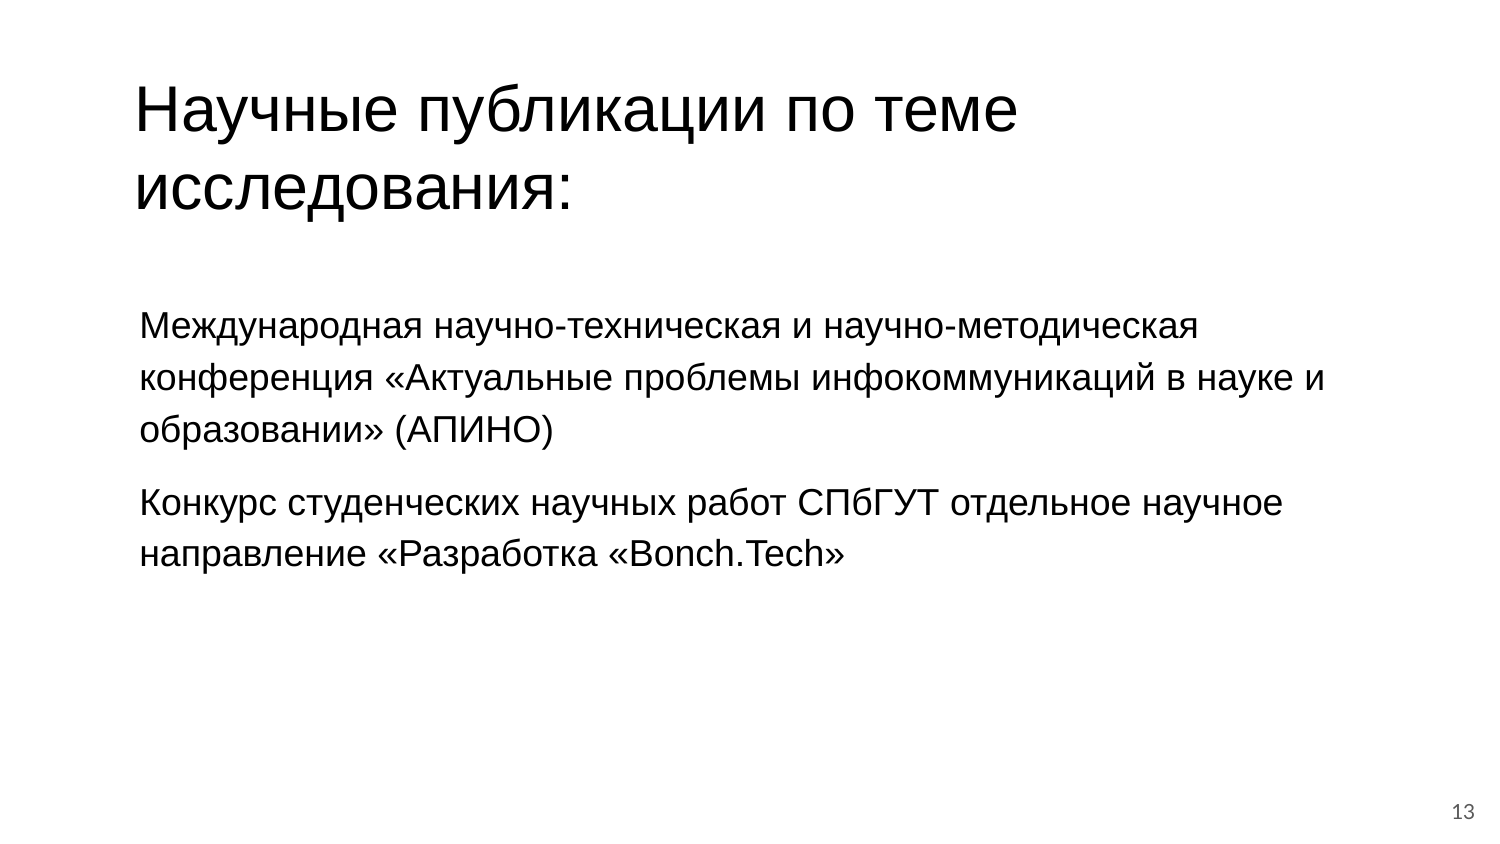

# Научные публикации по теме исследования:
Международная научно-техническая и научно-методическая конференция «Актуальные проблемы инфокоммуникаций в науке и образовании» (АПИНО)
Конкурс студенческих научных работ СПбГУТ отдельное научное направление «Разработка «Bonch.Tech»
13